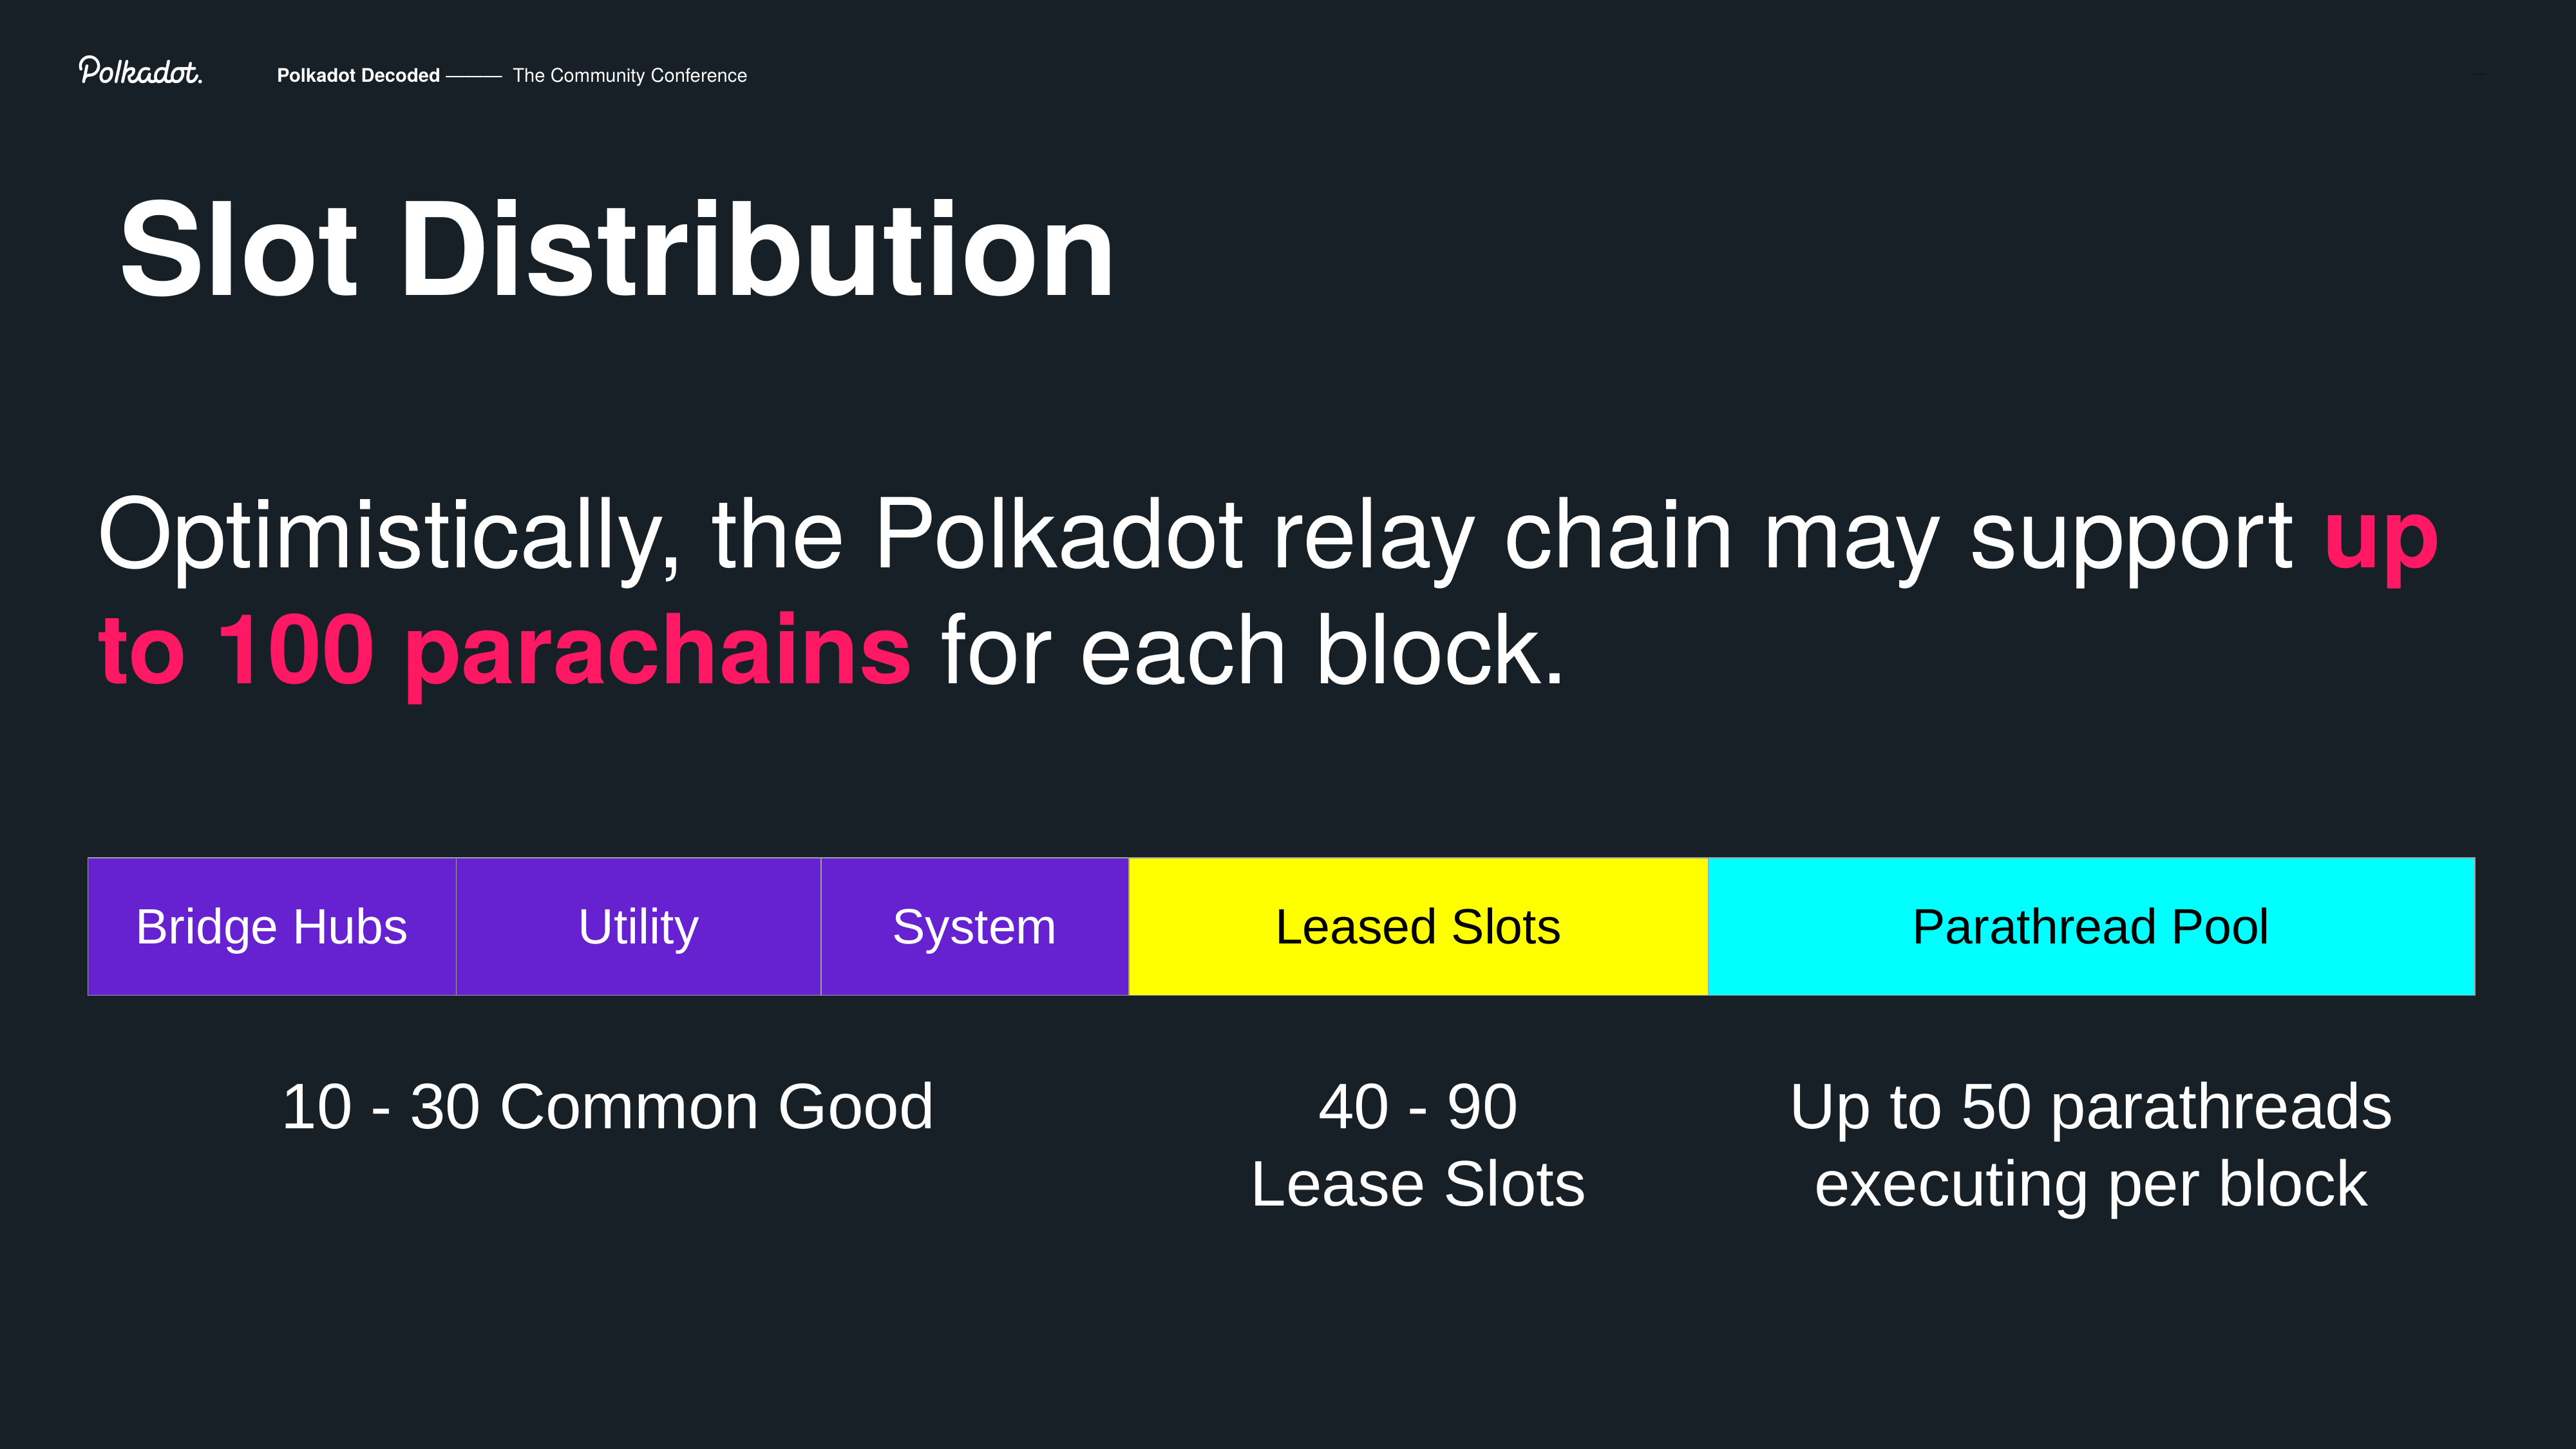

Slot Distribution
Optimistically, the Polkadot relay chain may support up to 100 parachains for each block.
| Bridge Hubs | Utility | System | Leased Slots | Parathread Pool |
| --- | --- | --- | --- | --- |
10 - 30 Common Good
40 - 90
Lease Slots
Up to 50 parathreads executing per block